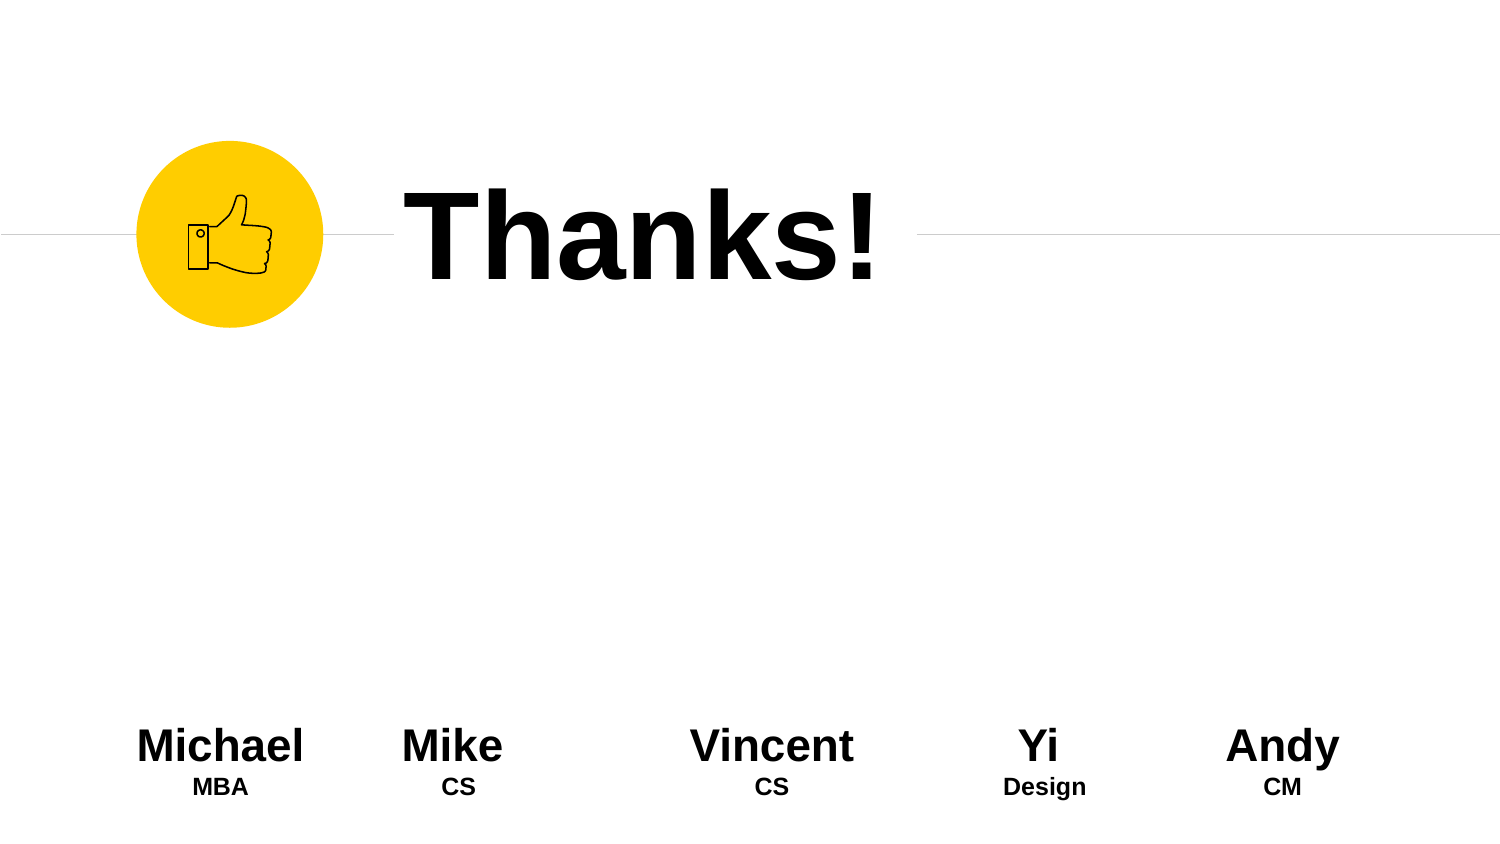

Thanks!

Michael MBA
Mike
CS
Vincent
CS
Yi
Design
Andy
CM